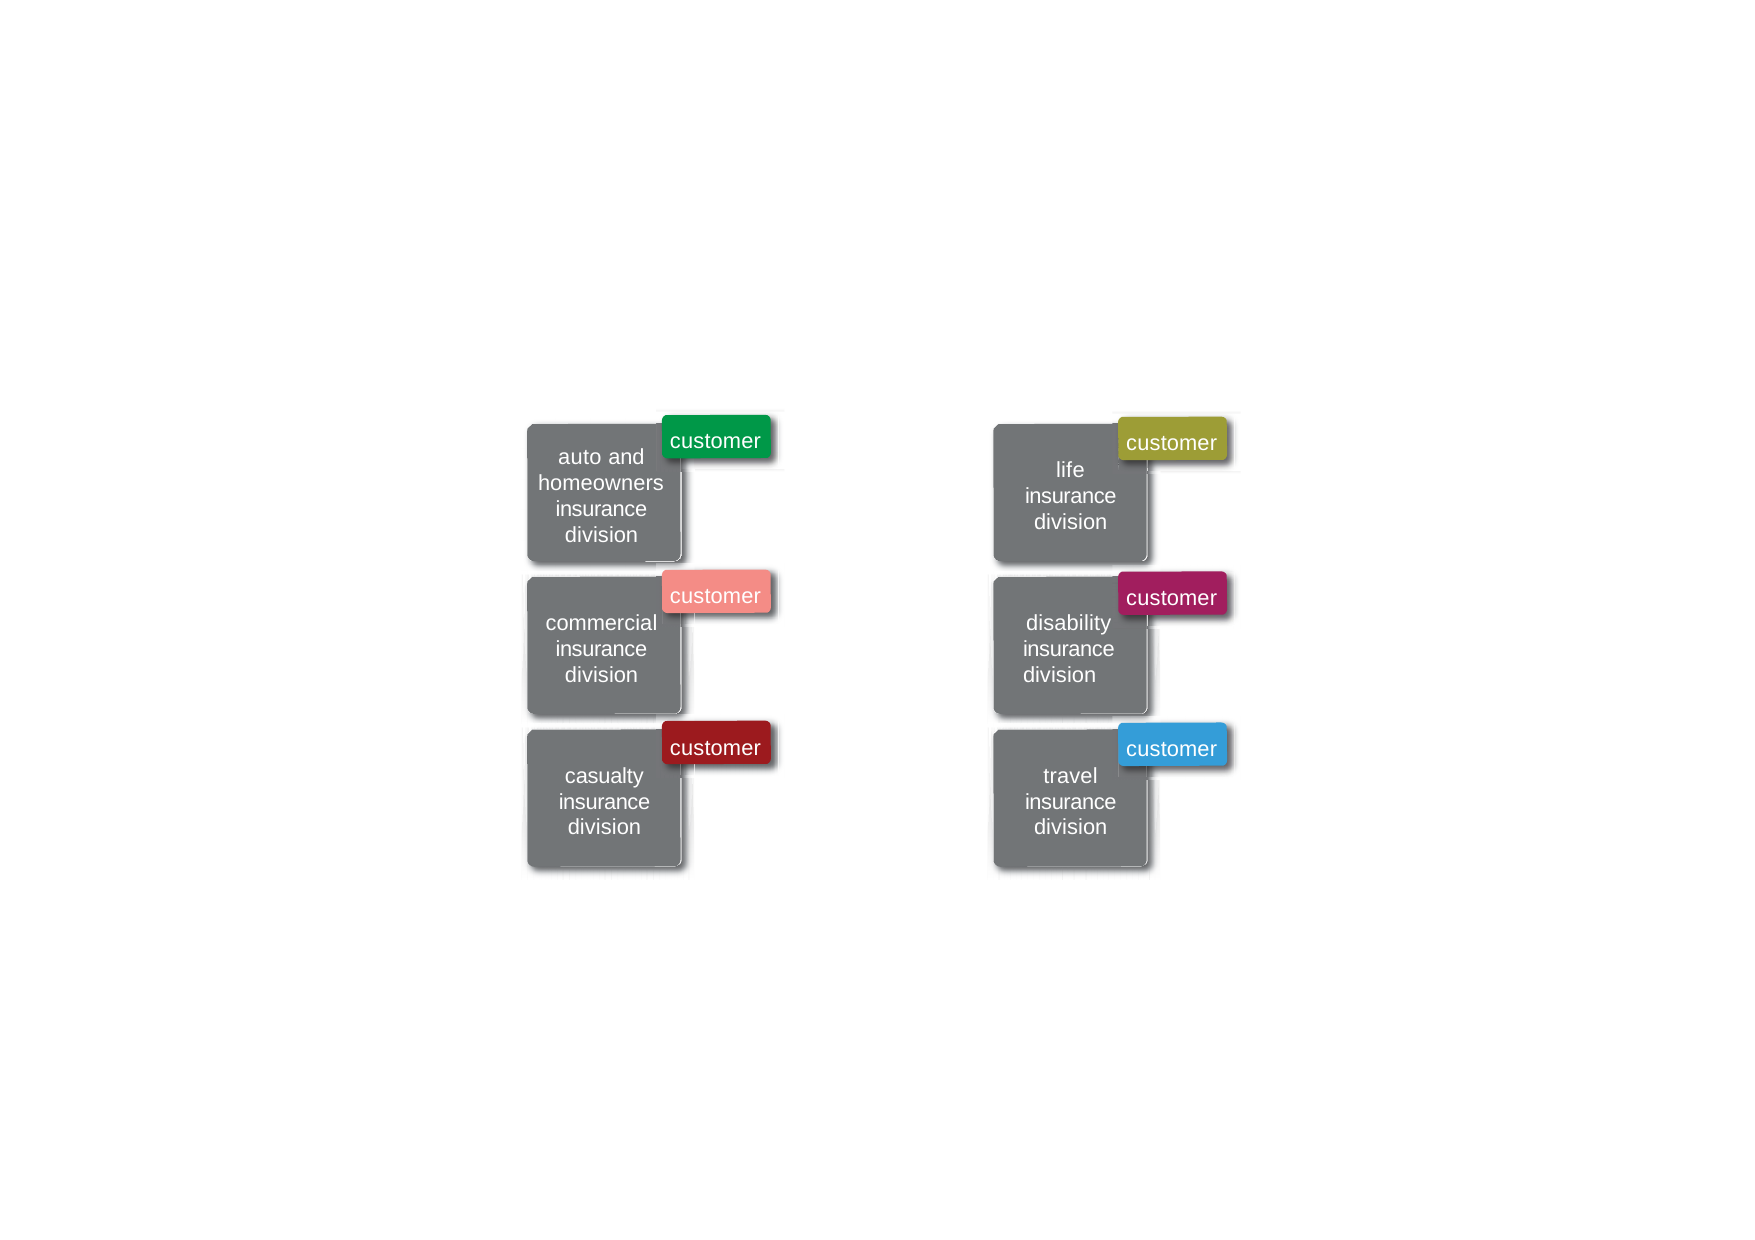

customer
customer
auto and homeowners insurance division
life insurance division

customer
customer
commercial insurance division
disability insurance division

customer
customer
casualty insurance division
travel insurance division